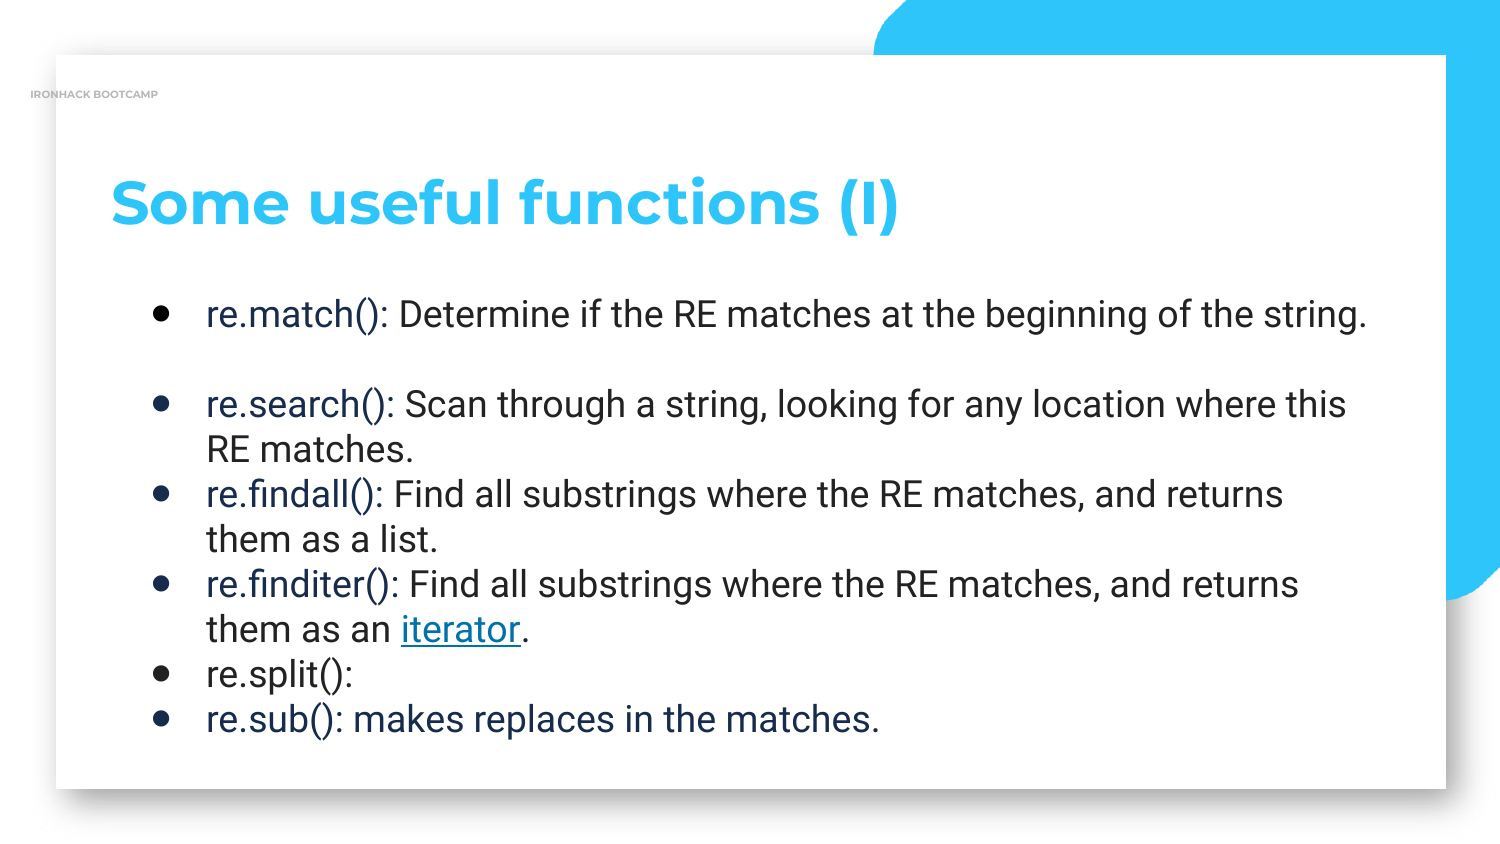

IRONHACK BOOTCAMP
Some useful functions (I)
re.match(): Determine if the RE matches at the beginning of the string.

re.search(): Scan through a string, looking for any location where this RE matches.
re.findall(): Find all substrings where the RE matches, and returns them as a list.
re.finditer(): Find all substrings where the RE matches, and returns them as an iterator.
re.split():
re.sub(): makes replaces in the matches.